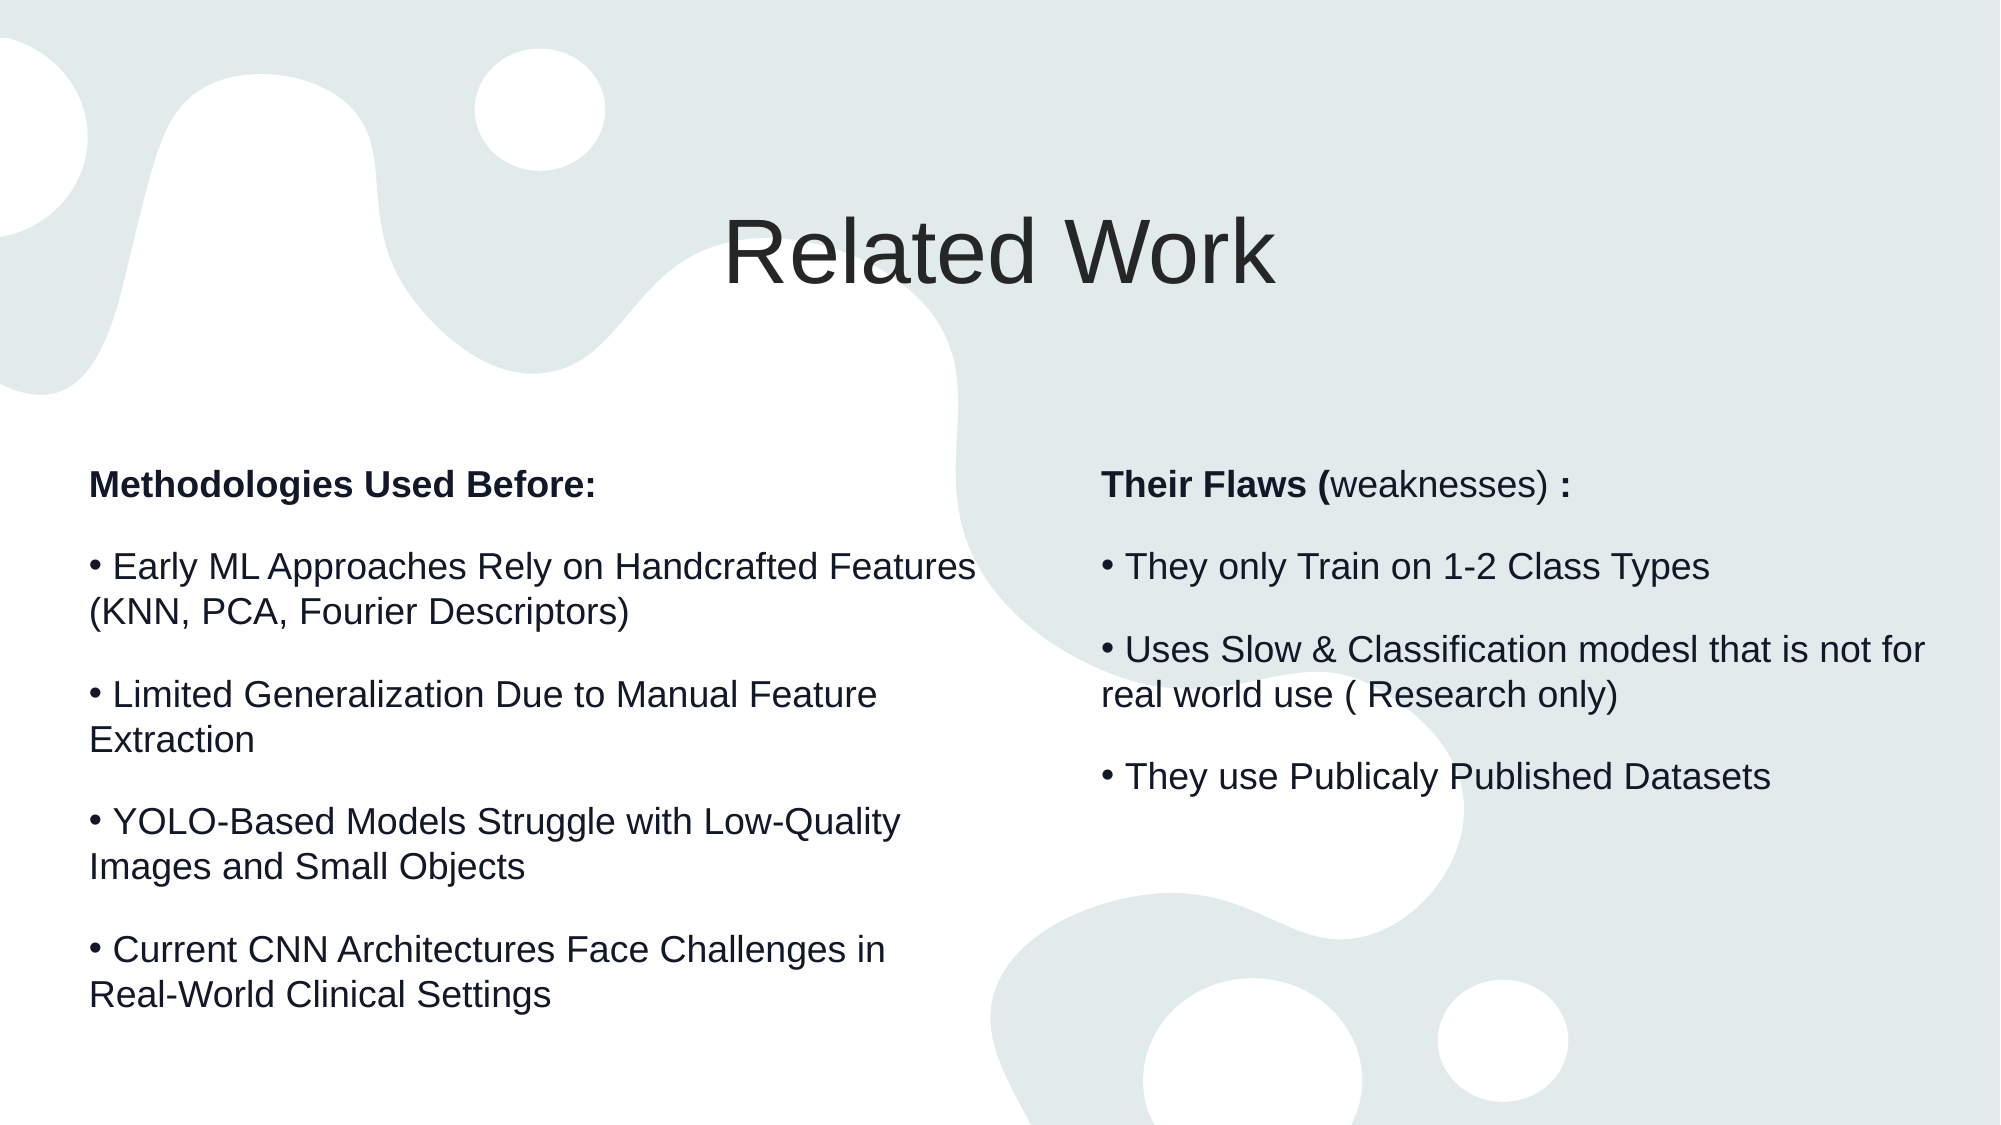

# Related Work
Methodologies Used Before:
 Early ML Approaches Rely on Handcrafted Features (KNN, PCA, Fourier Descriptors)
 Limited Generalization Due to Manual Feature Extraction
 YOLO-Based Models Struggle with Low-Quality Images and Small Objects
 Current CNN Architectures Face Challenges in Real-World Clinical Settings
Their Flaws (weaknesses) :
 They only Train on 1-2 Class Types
 Uses Slow & Classification modesl that is not for real world use ( Research only)
 They use Publicaly Published Datasets